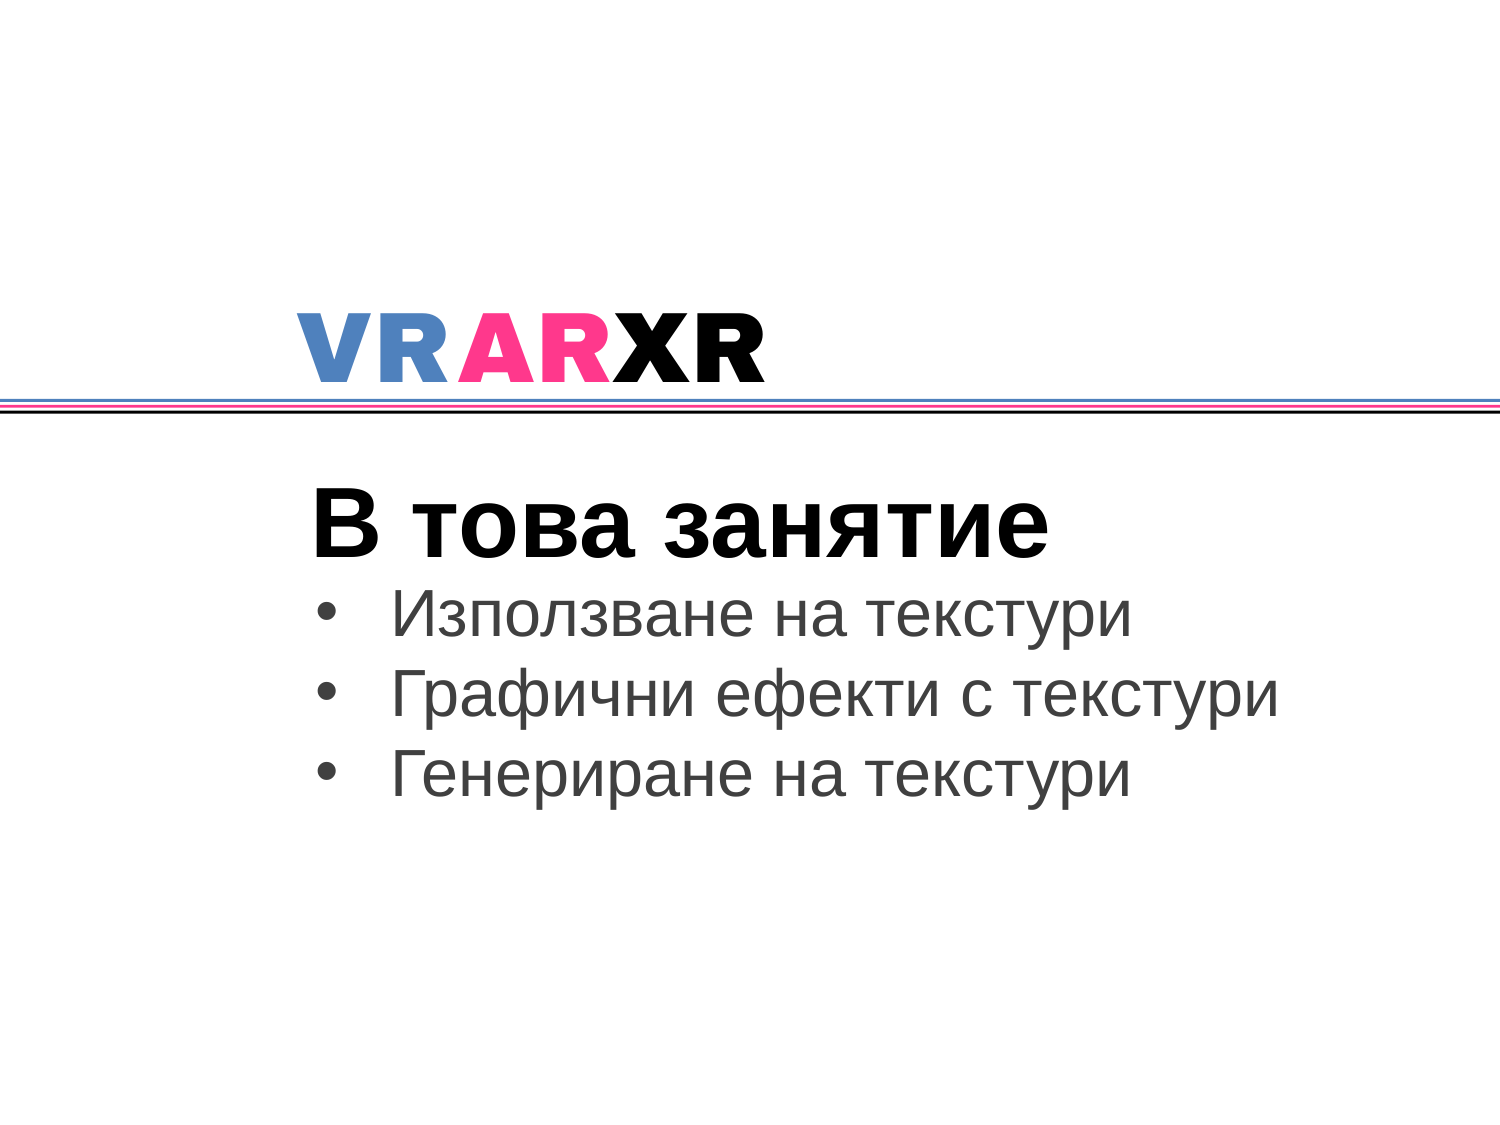

В това занятие
Използване на текстури
Графични ефекти с текстури
Генериране на текстури